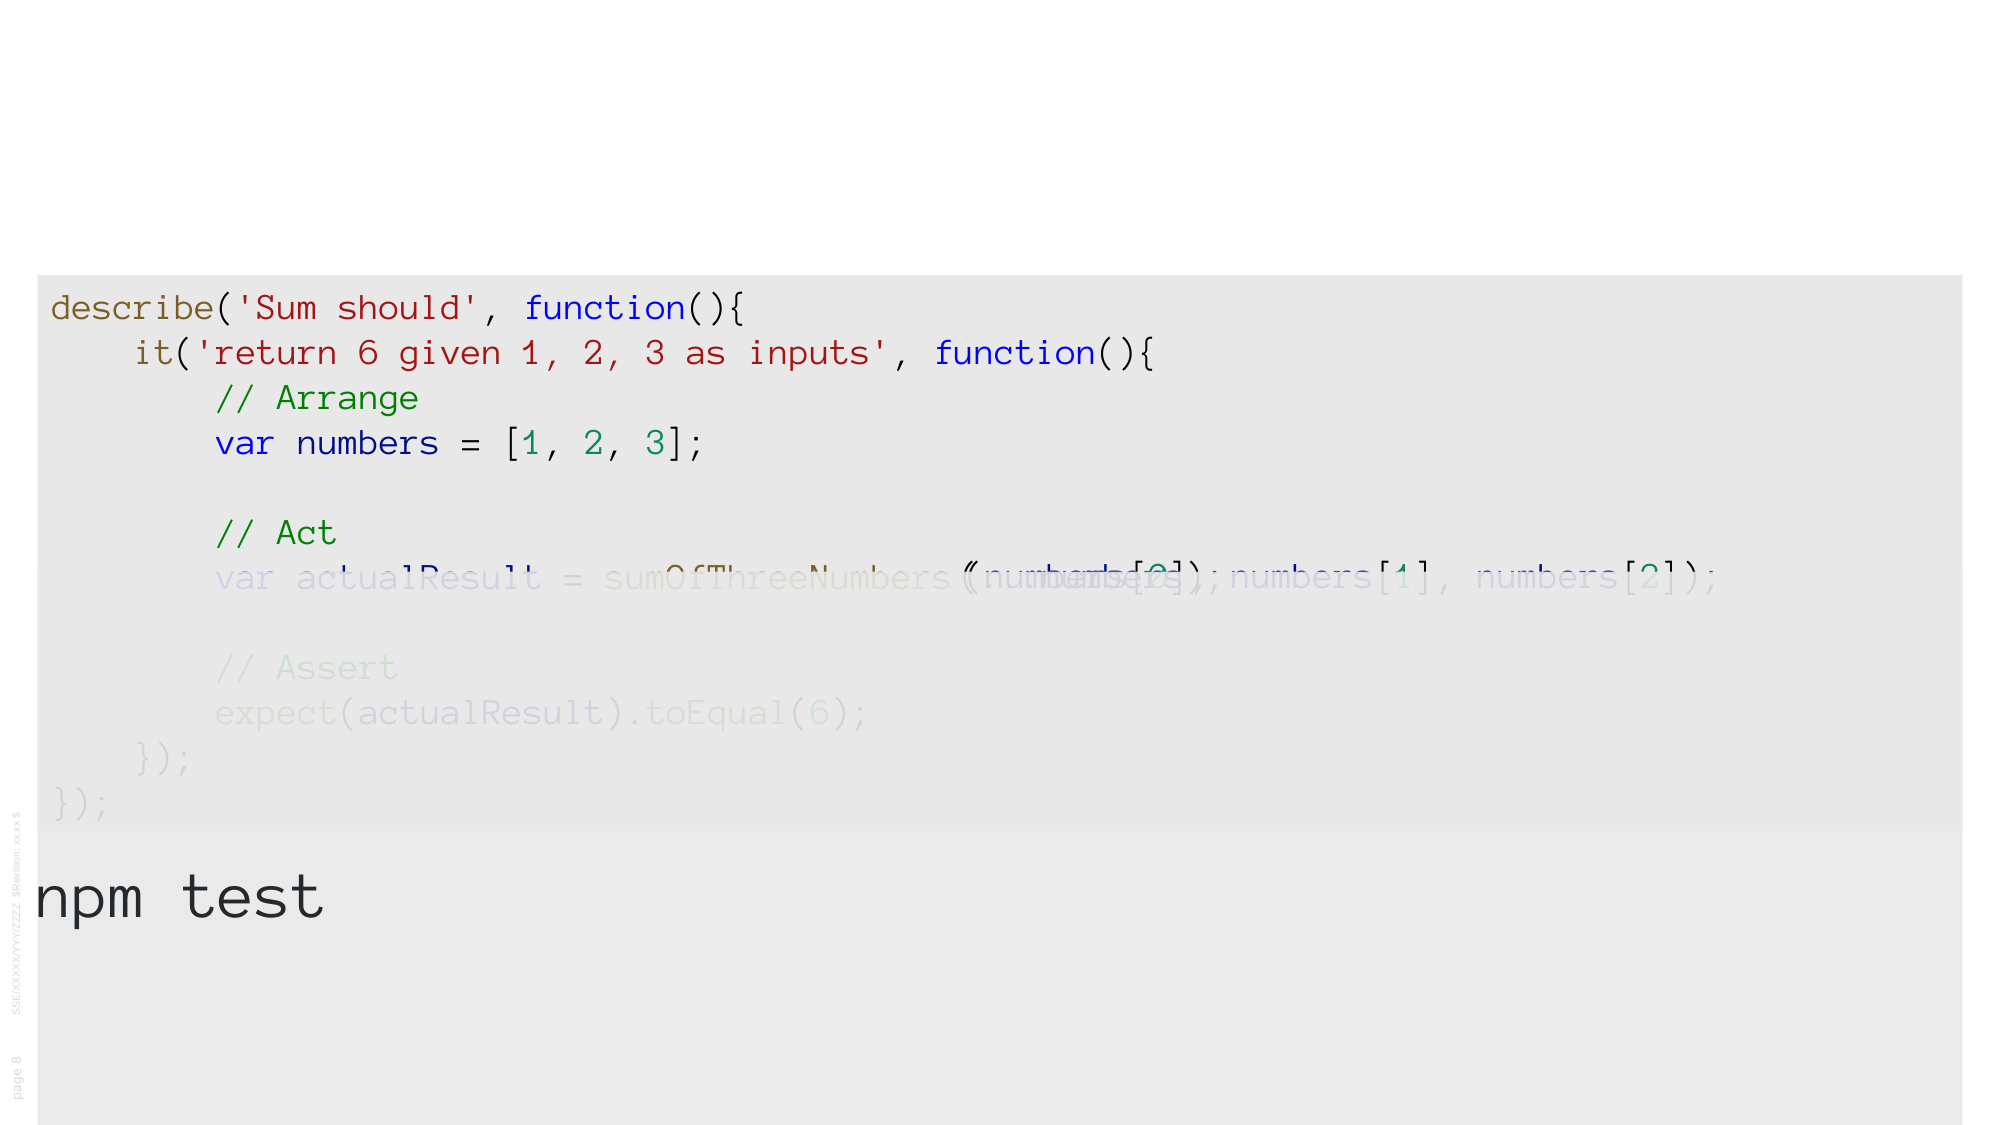

describe('Sum should', function(){
    it('return 6 given 1, 2, 3 as inputs', function(){
        // Arrange
        var numbers = [1, 2, 3];
        // Act
        var actualResult = sumOfThreeNumbers
        // Assert
        expect(actualResult).toEqual(6);
    });
});
(...numbers);
(numbers[0], numbers[1], numbers[2]);
npm test